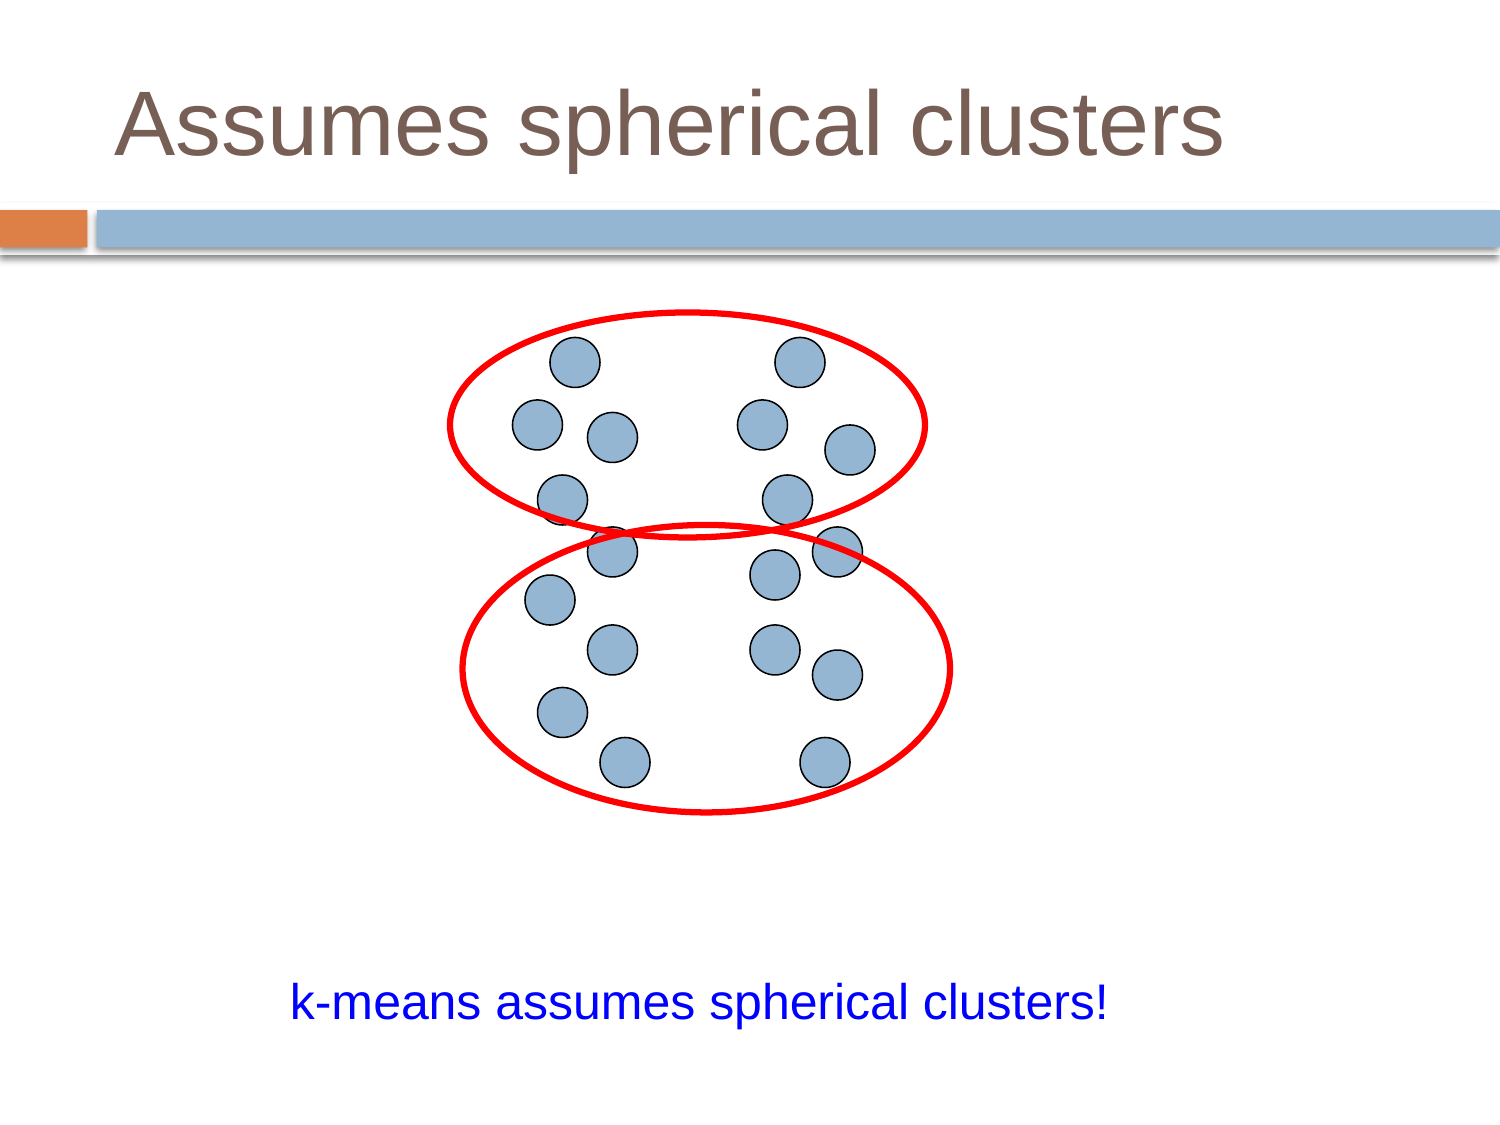

# Assumes spherical clusters

k-means assumes spherical clusters!